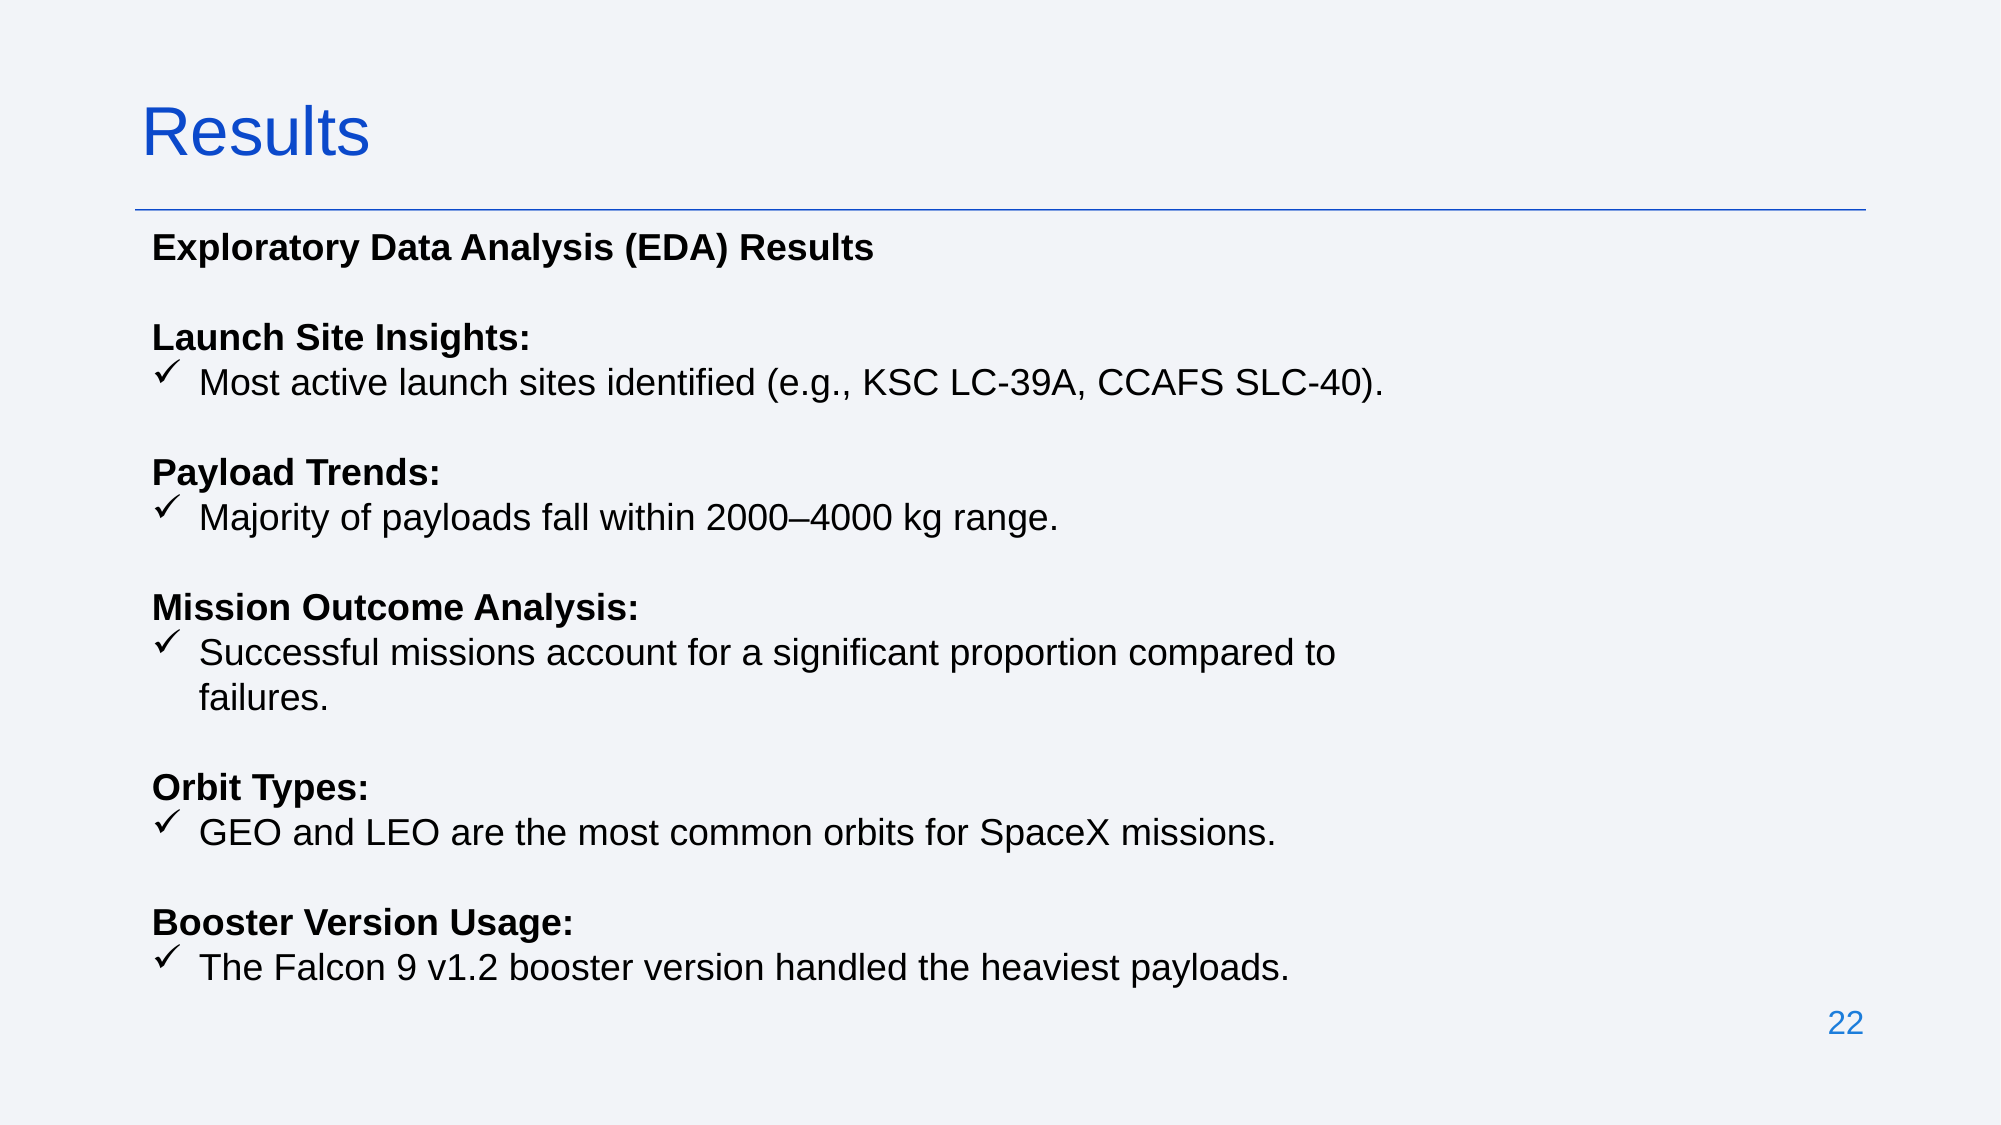

Results
Exploratory Data Analysis (EDA) Results

Launch Site Insights:
Most active launch sites identified (e.g., KSC LC-39A, CCAFS SLC-40).

Payload Trends:
Majority of payloads fall within 2000–4000 kg range.

Mission Outcome Analysis:
Successful missions account for a significant proportion compared to failures.

Orbit Types:
GEO and LEO are the most common orbits for SpaceX missions.

Booster Version Usage:
The Falcon 9 v1.2 booster version handled the heaviest payloads.

22